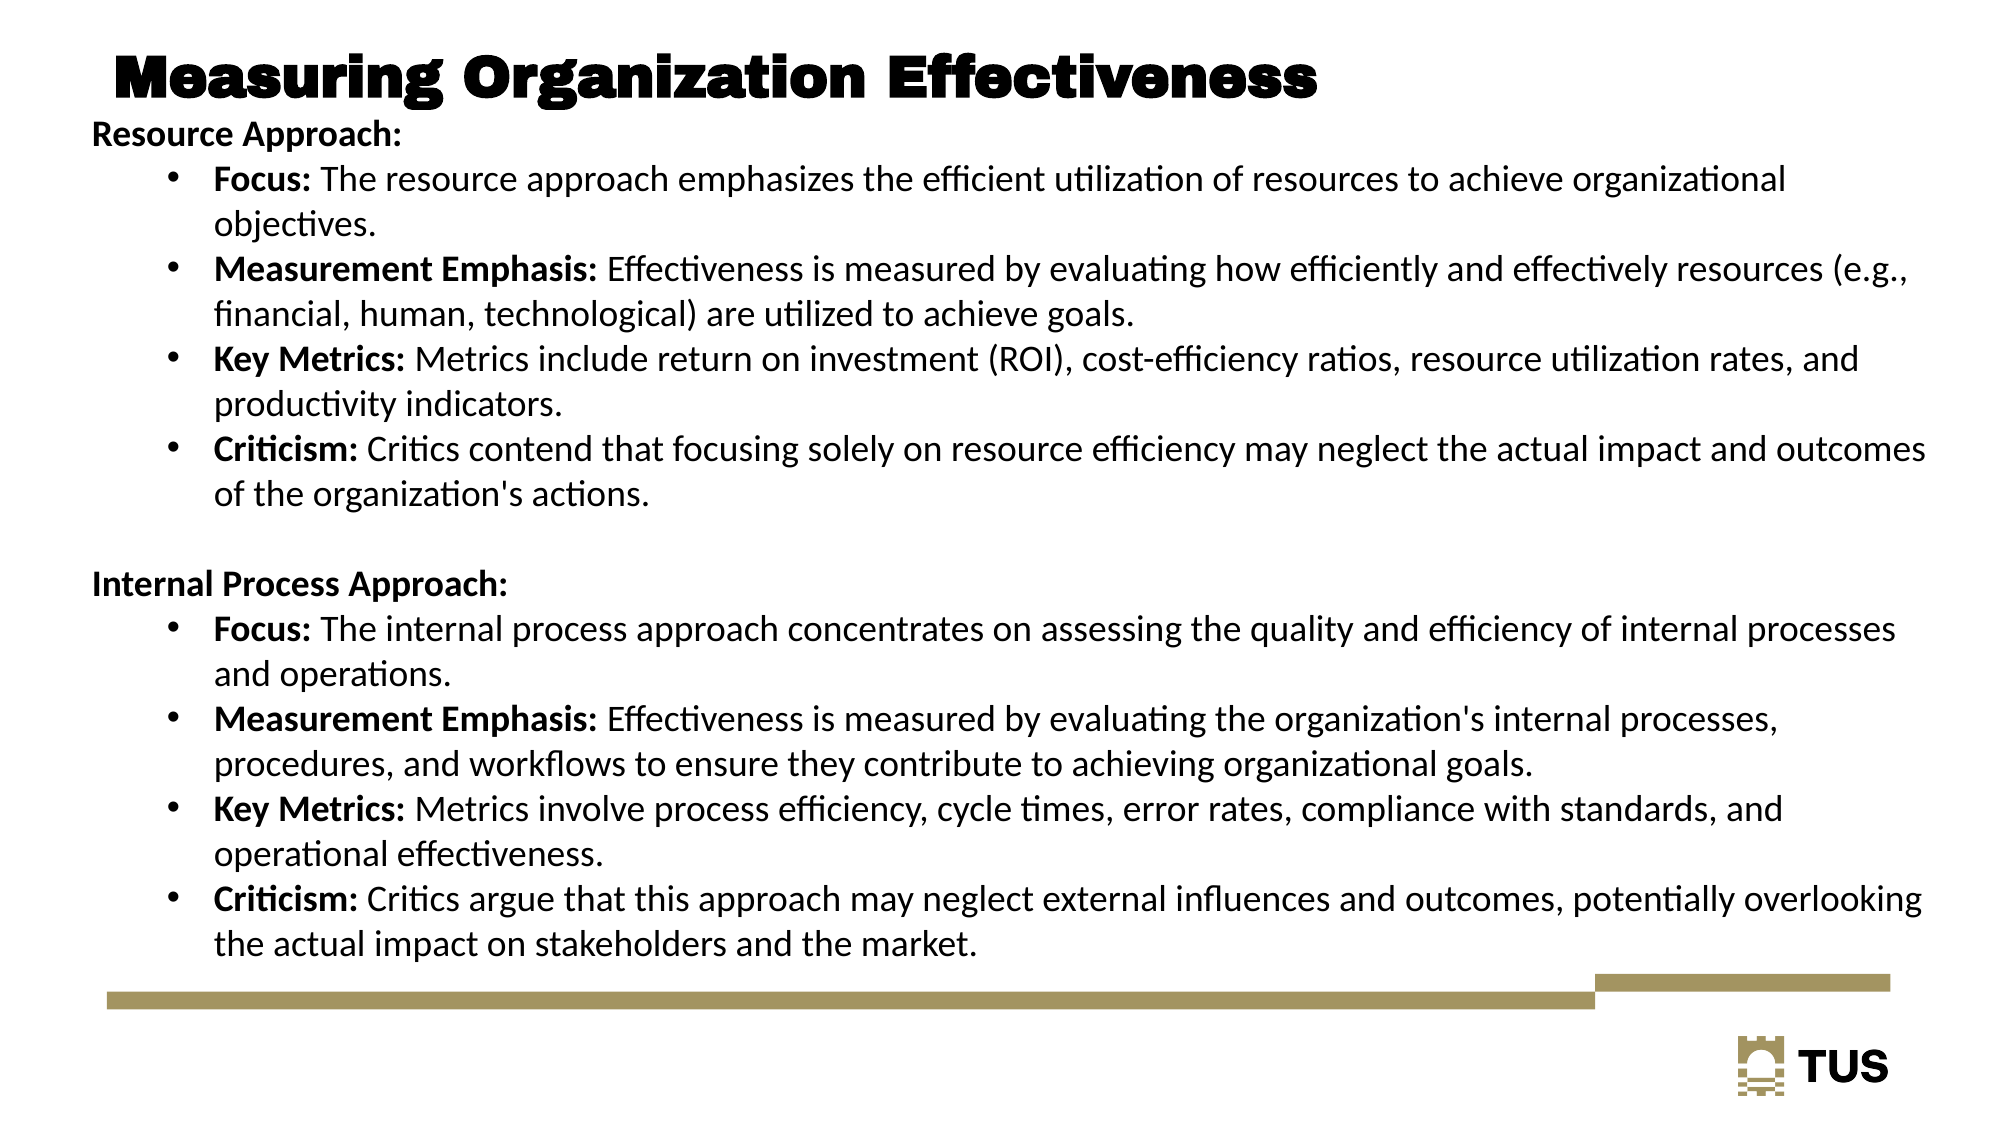

# Measuring Organization Effectiveness
Resource Approach:
Focus: The resource approach emphasizes the efficient utilization of resources to achieve organizational objectives.
Measurement Emphasis: Effectiveness is measured by evaluating how efficiently and effectively resources (e.g., financial, human, technological) are utilized to achieve goals.
Key Metrics: Metrics include return on investment (ROI), cost-efficiency ratios, resource utilization rates, and productivity indicators.
Criticism: Critics contend that focusing solely on resource efficiency may neglect the actual impact and outcomes of the organization's actions.

Internal Process Approach:
Focus: The internal process approach concentrates on assessing the quality and efficiency of internal processes and operations.
Measurement Emphasis: Effectiveness is measured by evaluating the organization's internal processes, procedures, and workflows to ensure they contribute to achieving organizational goals.
Key Metrics: Metrics involve process efficiency, cycle times, error rates, compliance with standards, and operational effectiveness.
Criticism: Critics argue that this approach may neglect external influences and outcomes, potentially overlooking the actual impact on stakeholders and the market.